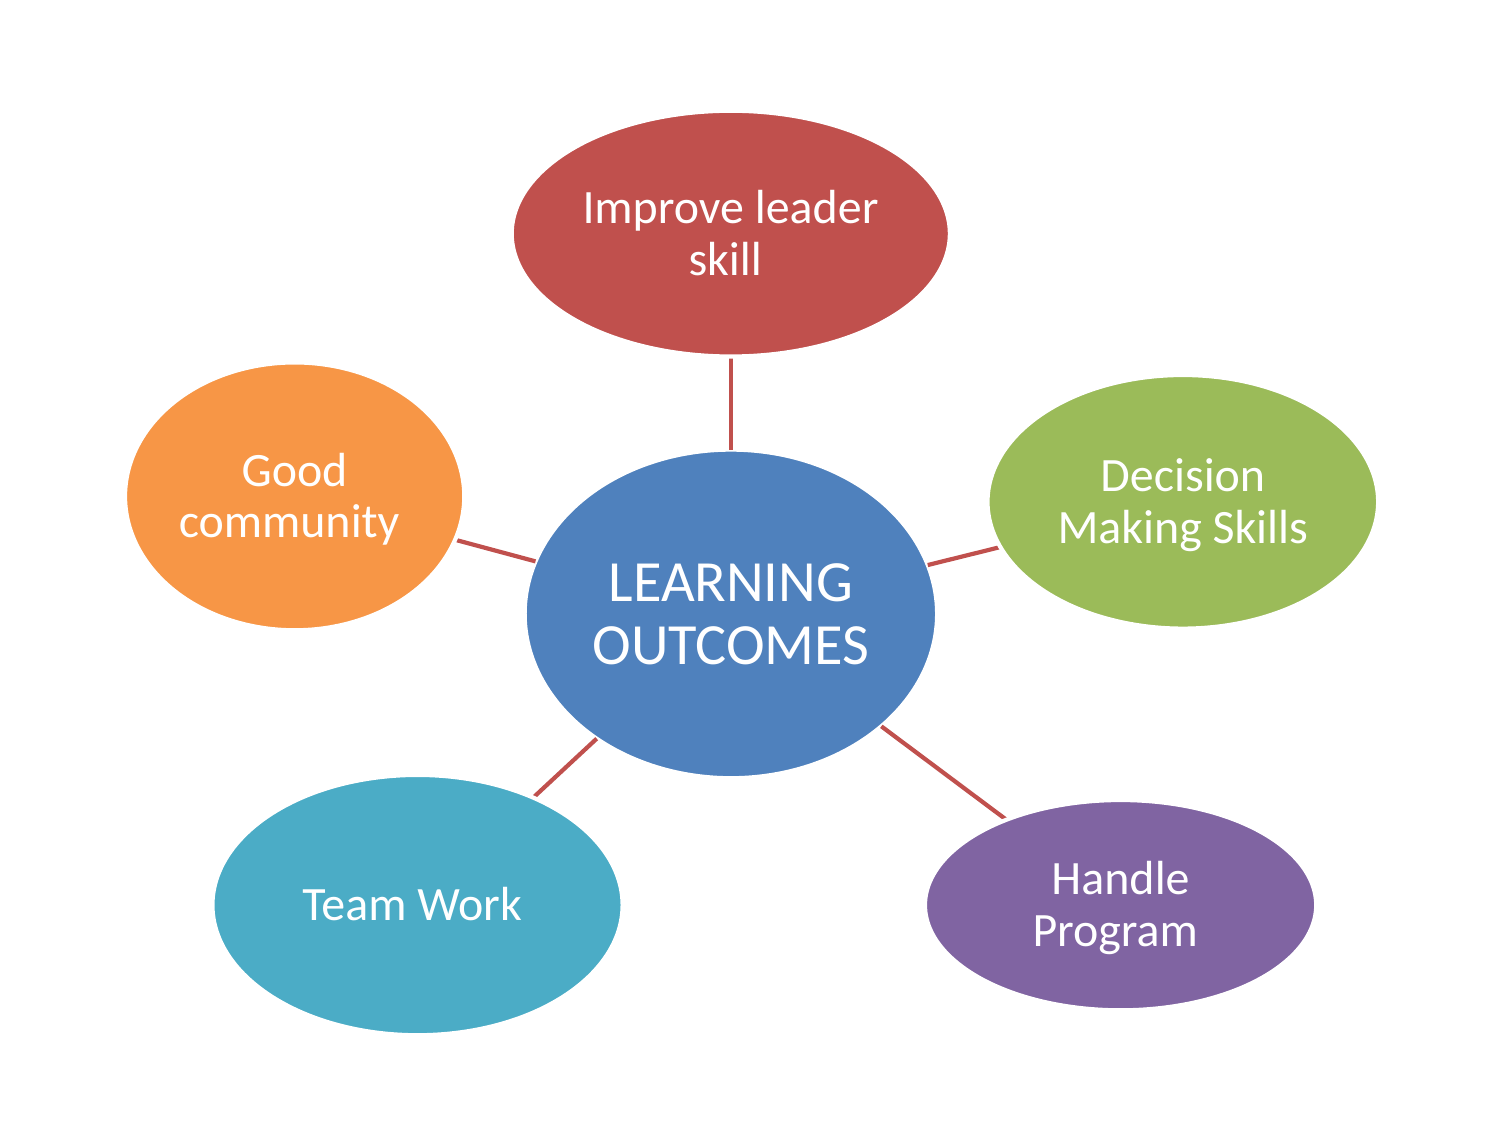

LEARNING OUTCOMES

Improve leader skill

Decision Making Skills

Handle Program

Team Work

Good community